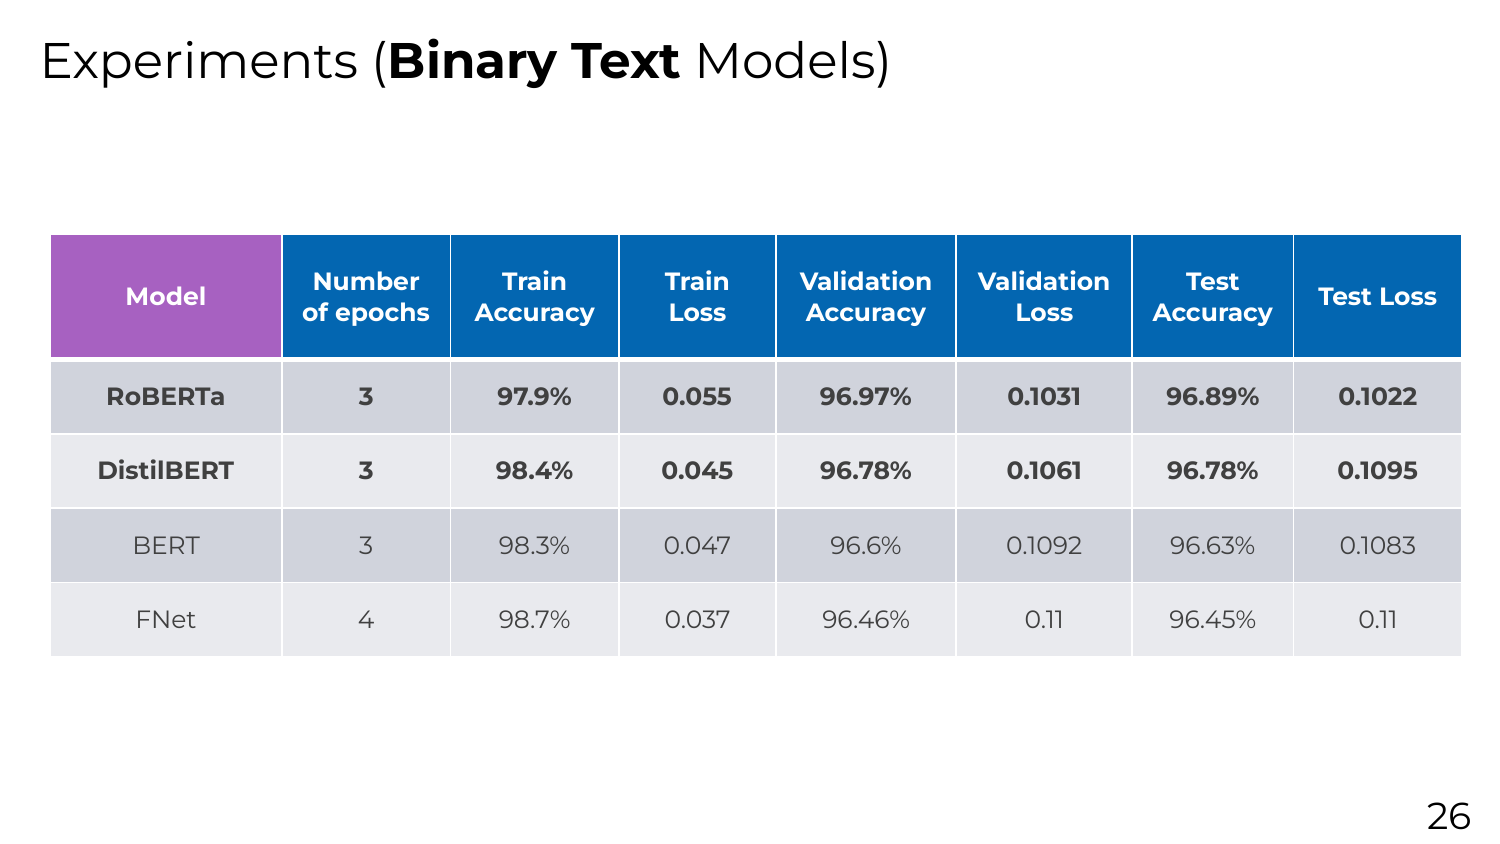

Experiments (Binary Text Models)
| Model | Number of epochs | Train Accuracy | Train Loss | Validation Accuracy | Validation Loss | Test Accuracy | Test Loss |
| --- | --- | --- | --- | --- | --- | --- | --- |
| RoBERTa | 3 | 97.9% | 0.055 | 96.97% | 0.1031 | 96.89% | 0.1022 |
| DistilBERT | 3 | 98.4% | 0.045 | 96.78% | 0.1061 | 96.78% | 0.1095 |
| BERT | 3 | 98.3% | 0.047 | 96.6% | 0.1092 | 96.63% | 0.1083 |
| FNet | 4 | 98.7% | 0.037 | 96.46% | 0.11 | 96.45% | 0.11 |
26